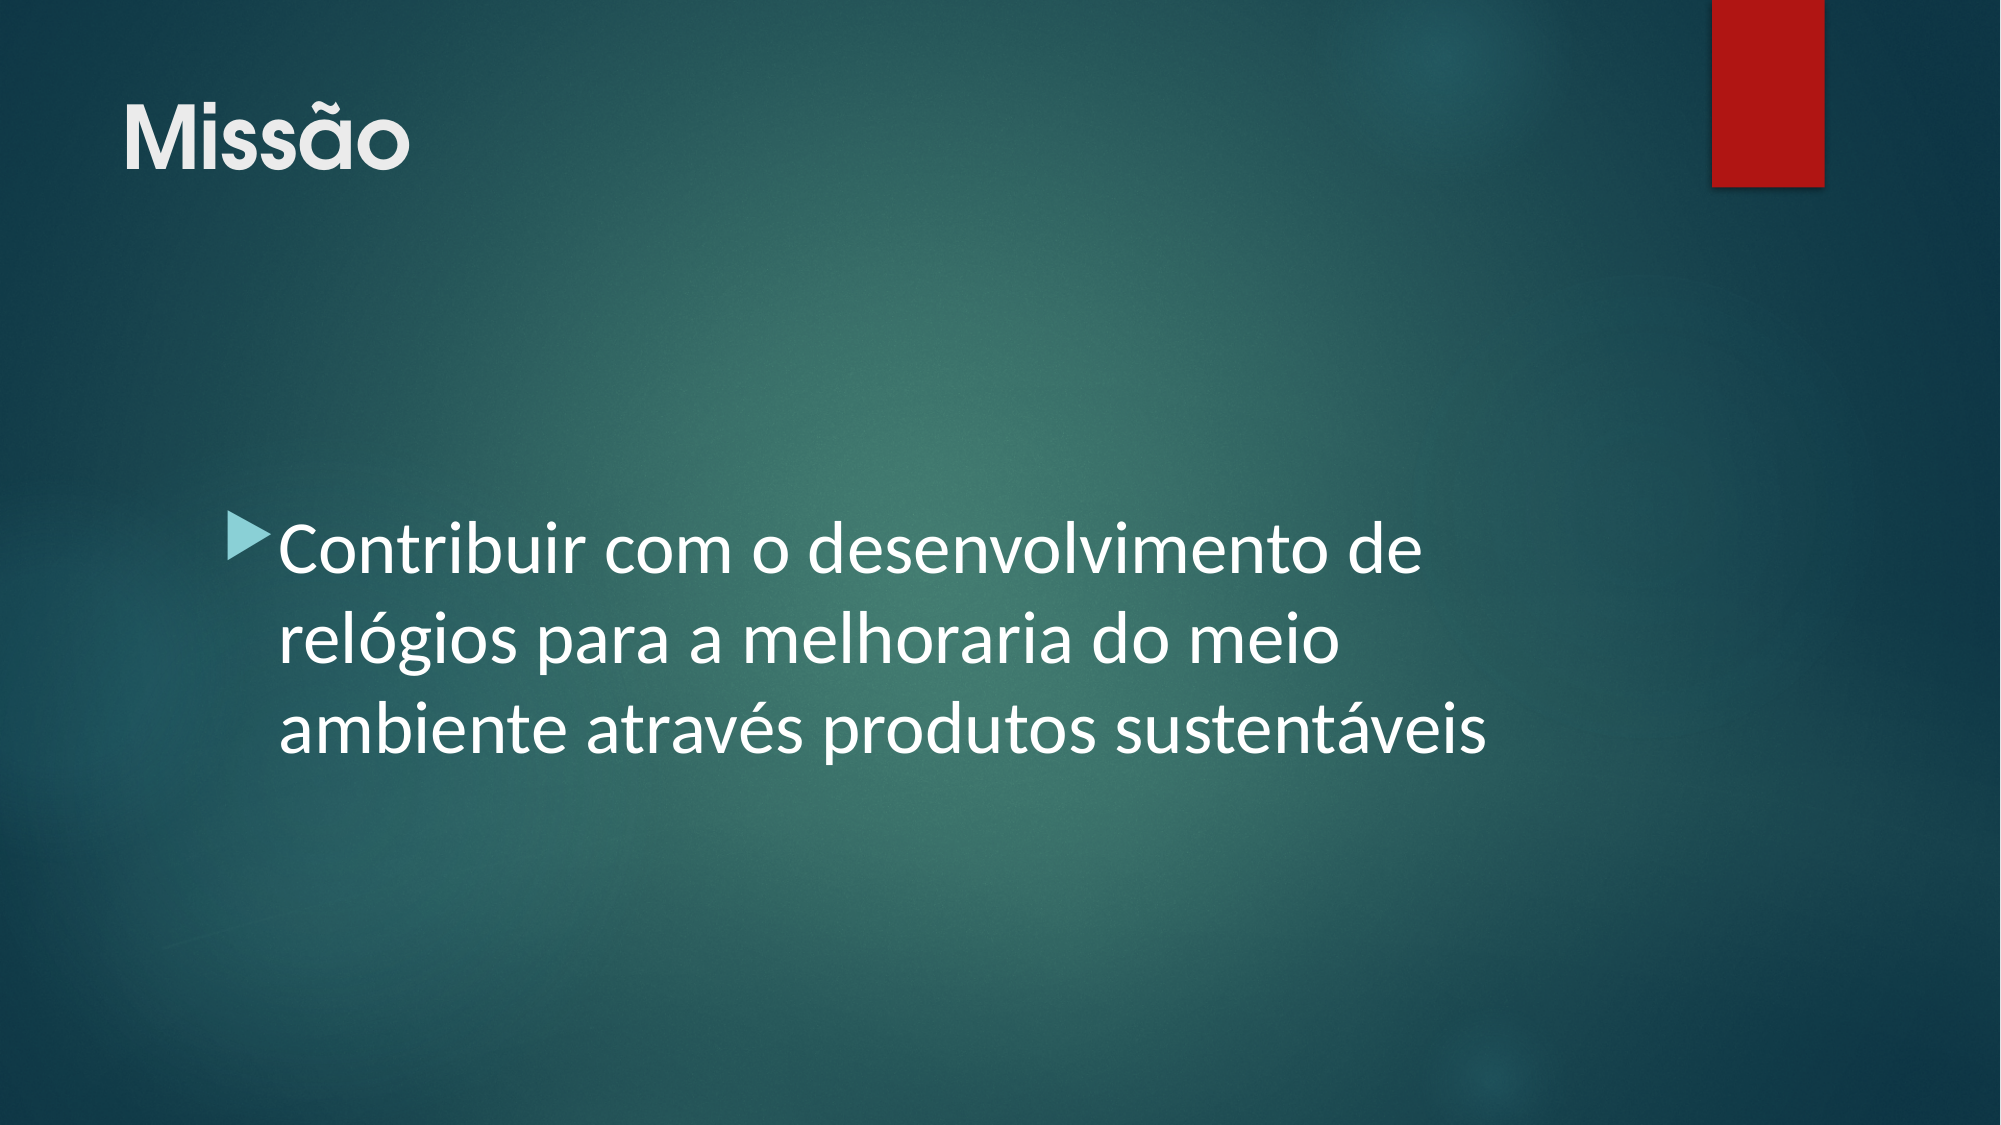

# Missão
Contribuir com o desenvolvimento de relógios para a melhoraria do meio ambiente através produtos sustentáveis